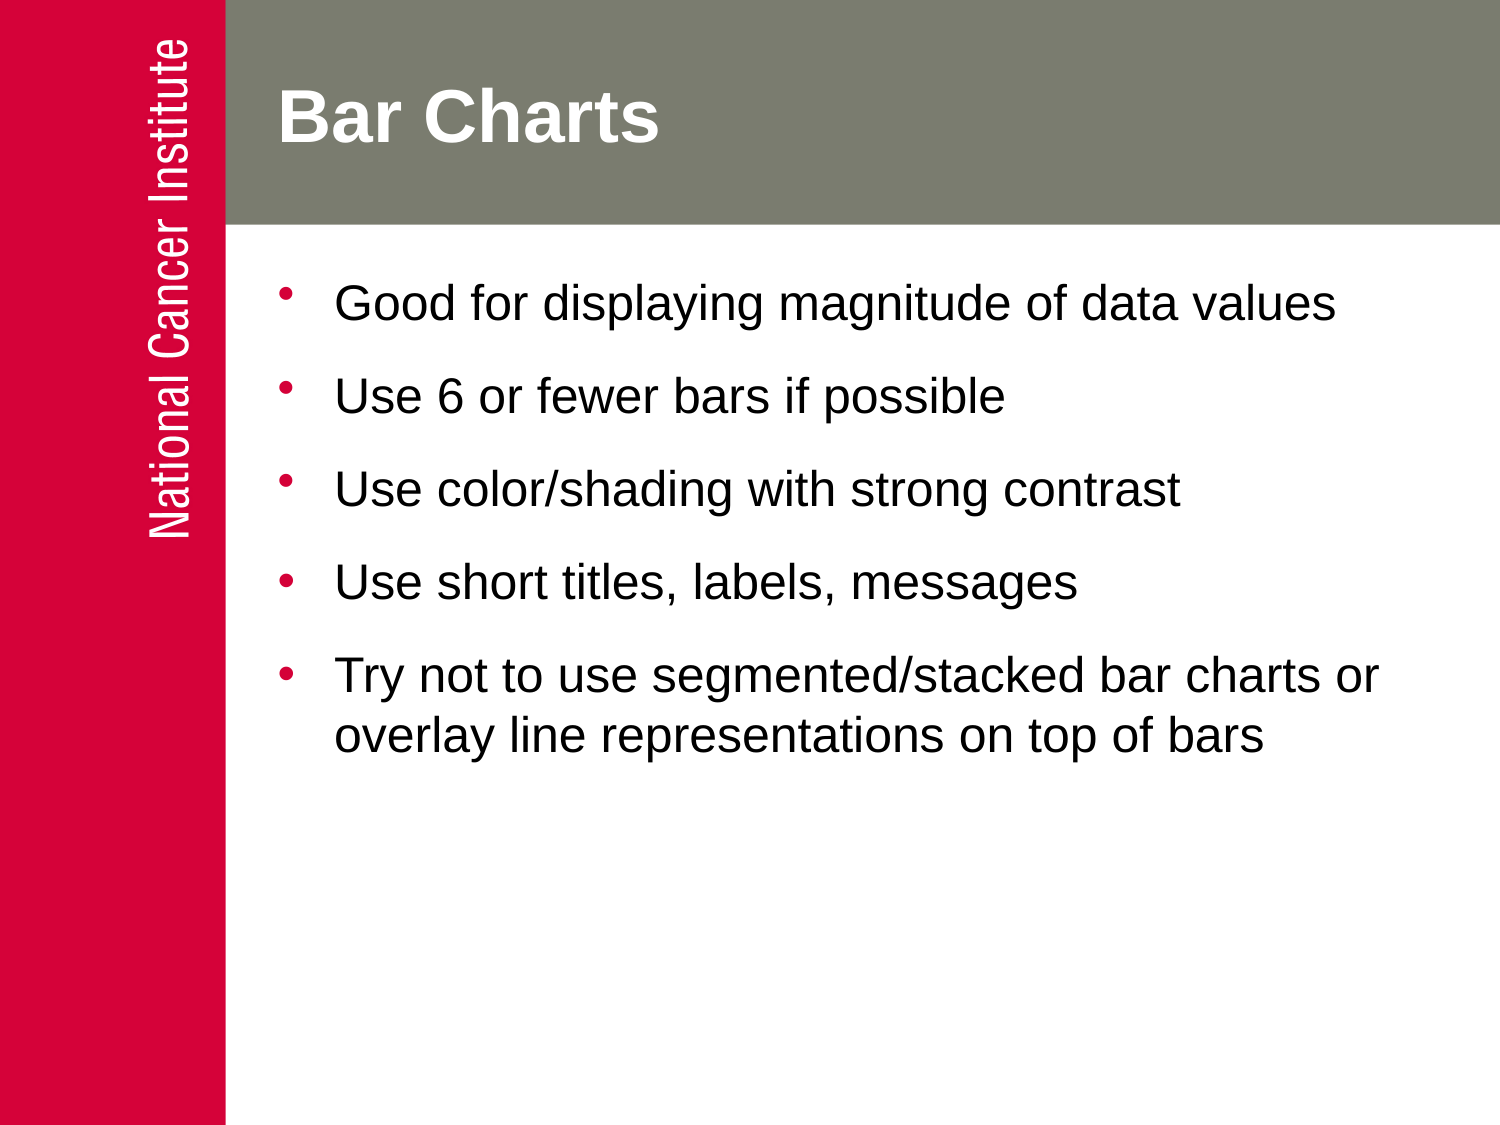

# Bar Charts
Good for displaying magnitude of data values

Use 6 or fewer bars if possible

Use color/shading with strong contrast

Use short titles, labels, messages

Try not to use segmented/stacked bar charts or overlay line representations on top of bars